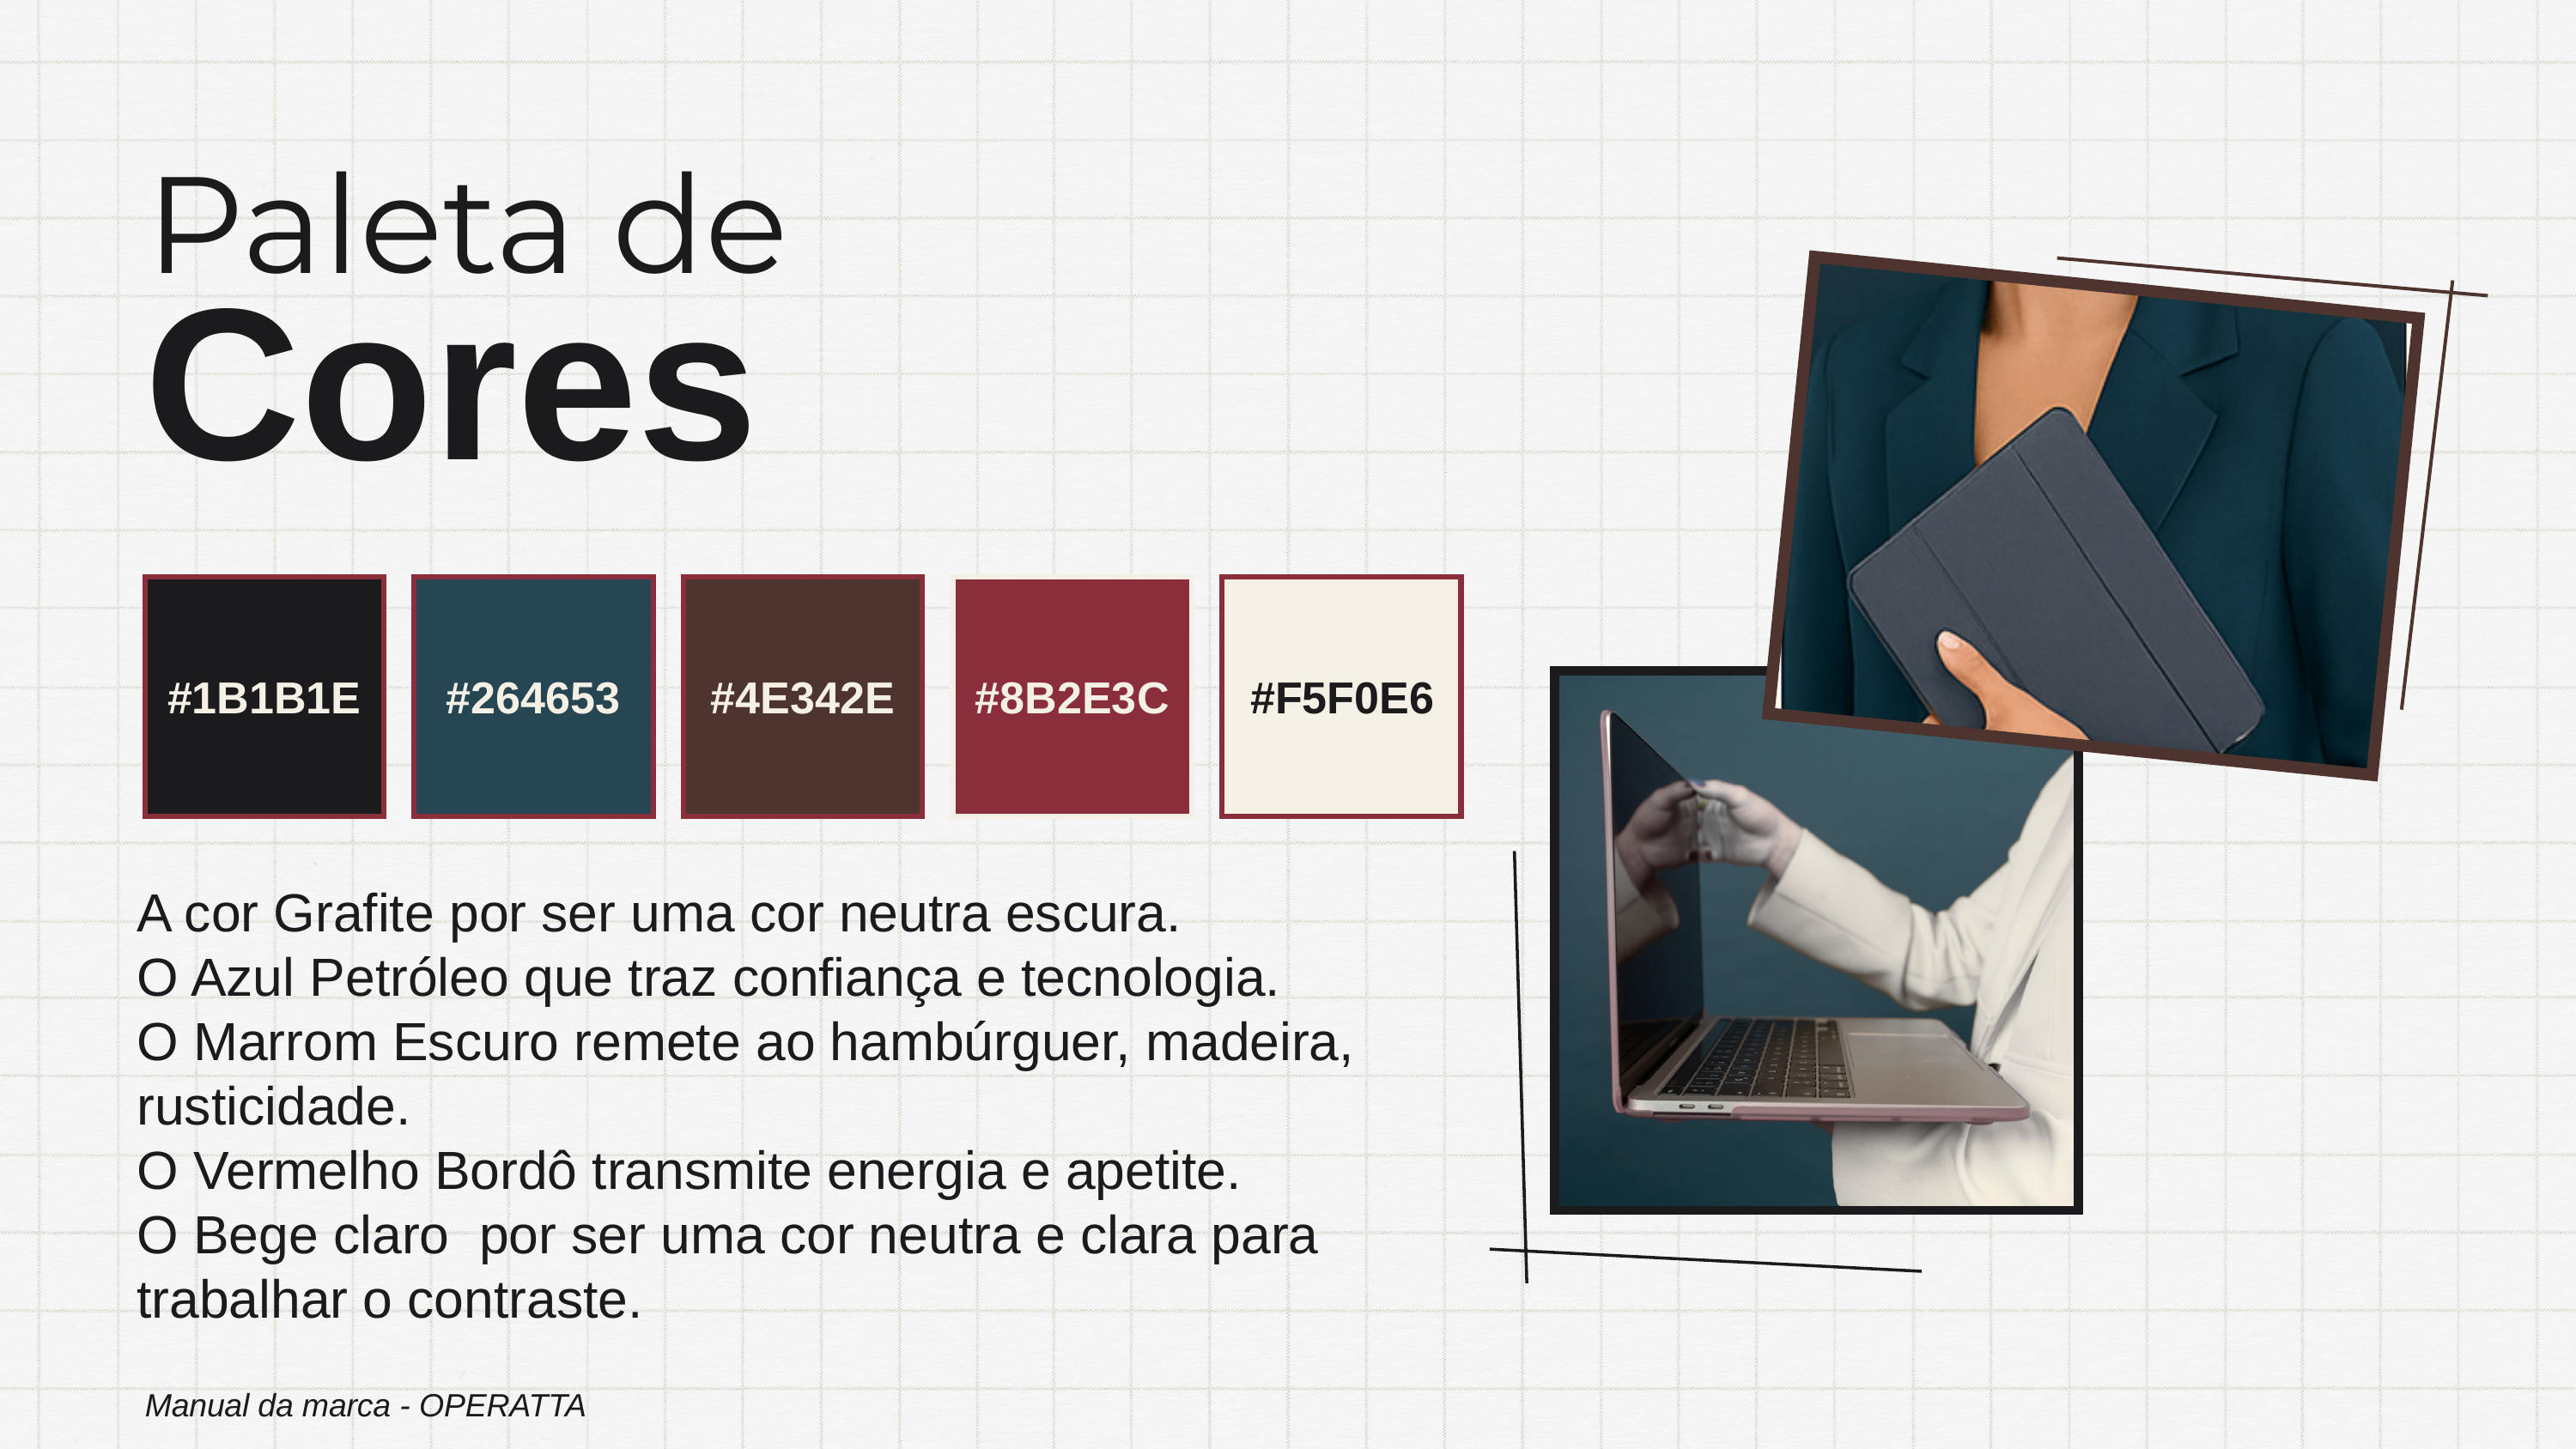

Paleta de

Cores

#1B1B1E
#264653
#4E342E
#8B2E3C
#F5F0E6

A cor Grafite por ser uma cor neutra escura.
O Azul Petróleo que traz confiança e tecnologia.
O Marrom Escuro remete ao hambúrguer, madeira, rusticidade.
O Vermelho Bordô transmite energia e apetite.
O Bege claro  por ser uma cor neutra e clara para trabalhar o contraste.
Manual da marca - OPERATTA